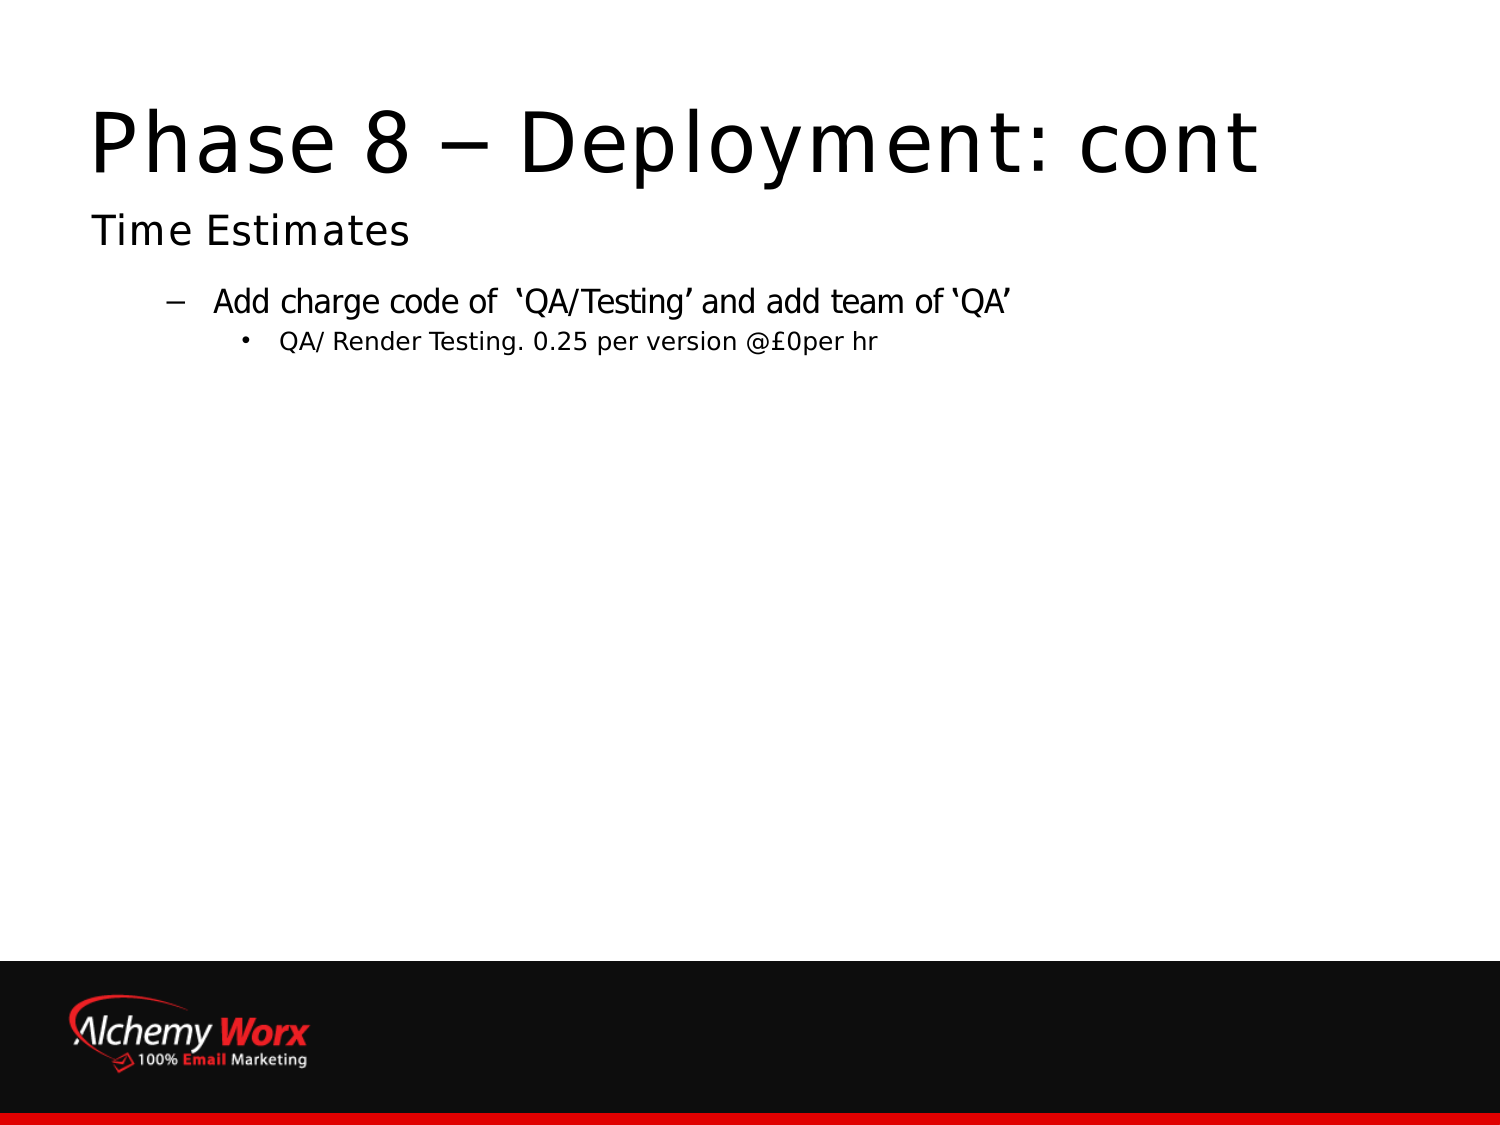

# Phase 8 – Deployment: cont
Time Estimates
Add charge code of  ‘QA/Testing’ and add team of ‘QA’
QA/ Render Testing. 0.25 per version @£0per hr